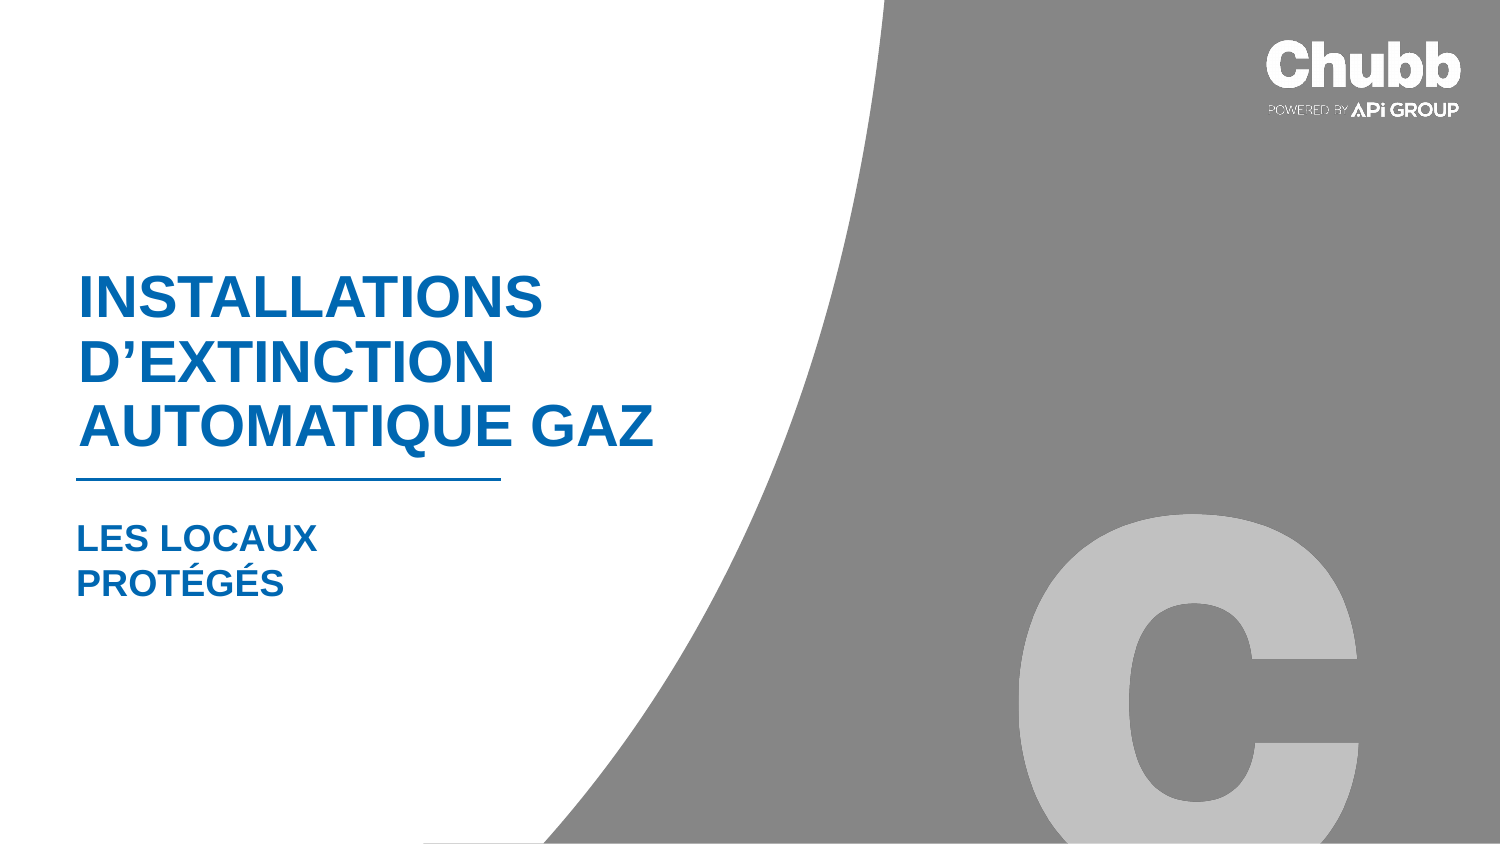

# Installations d’extinction automatique gaz
Les locaux protégés

18